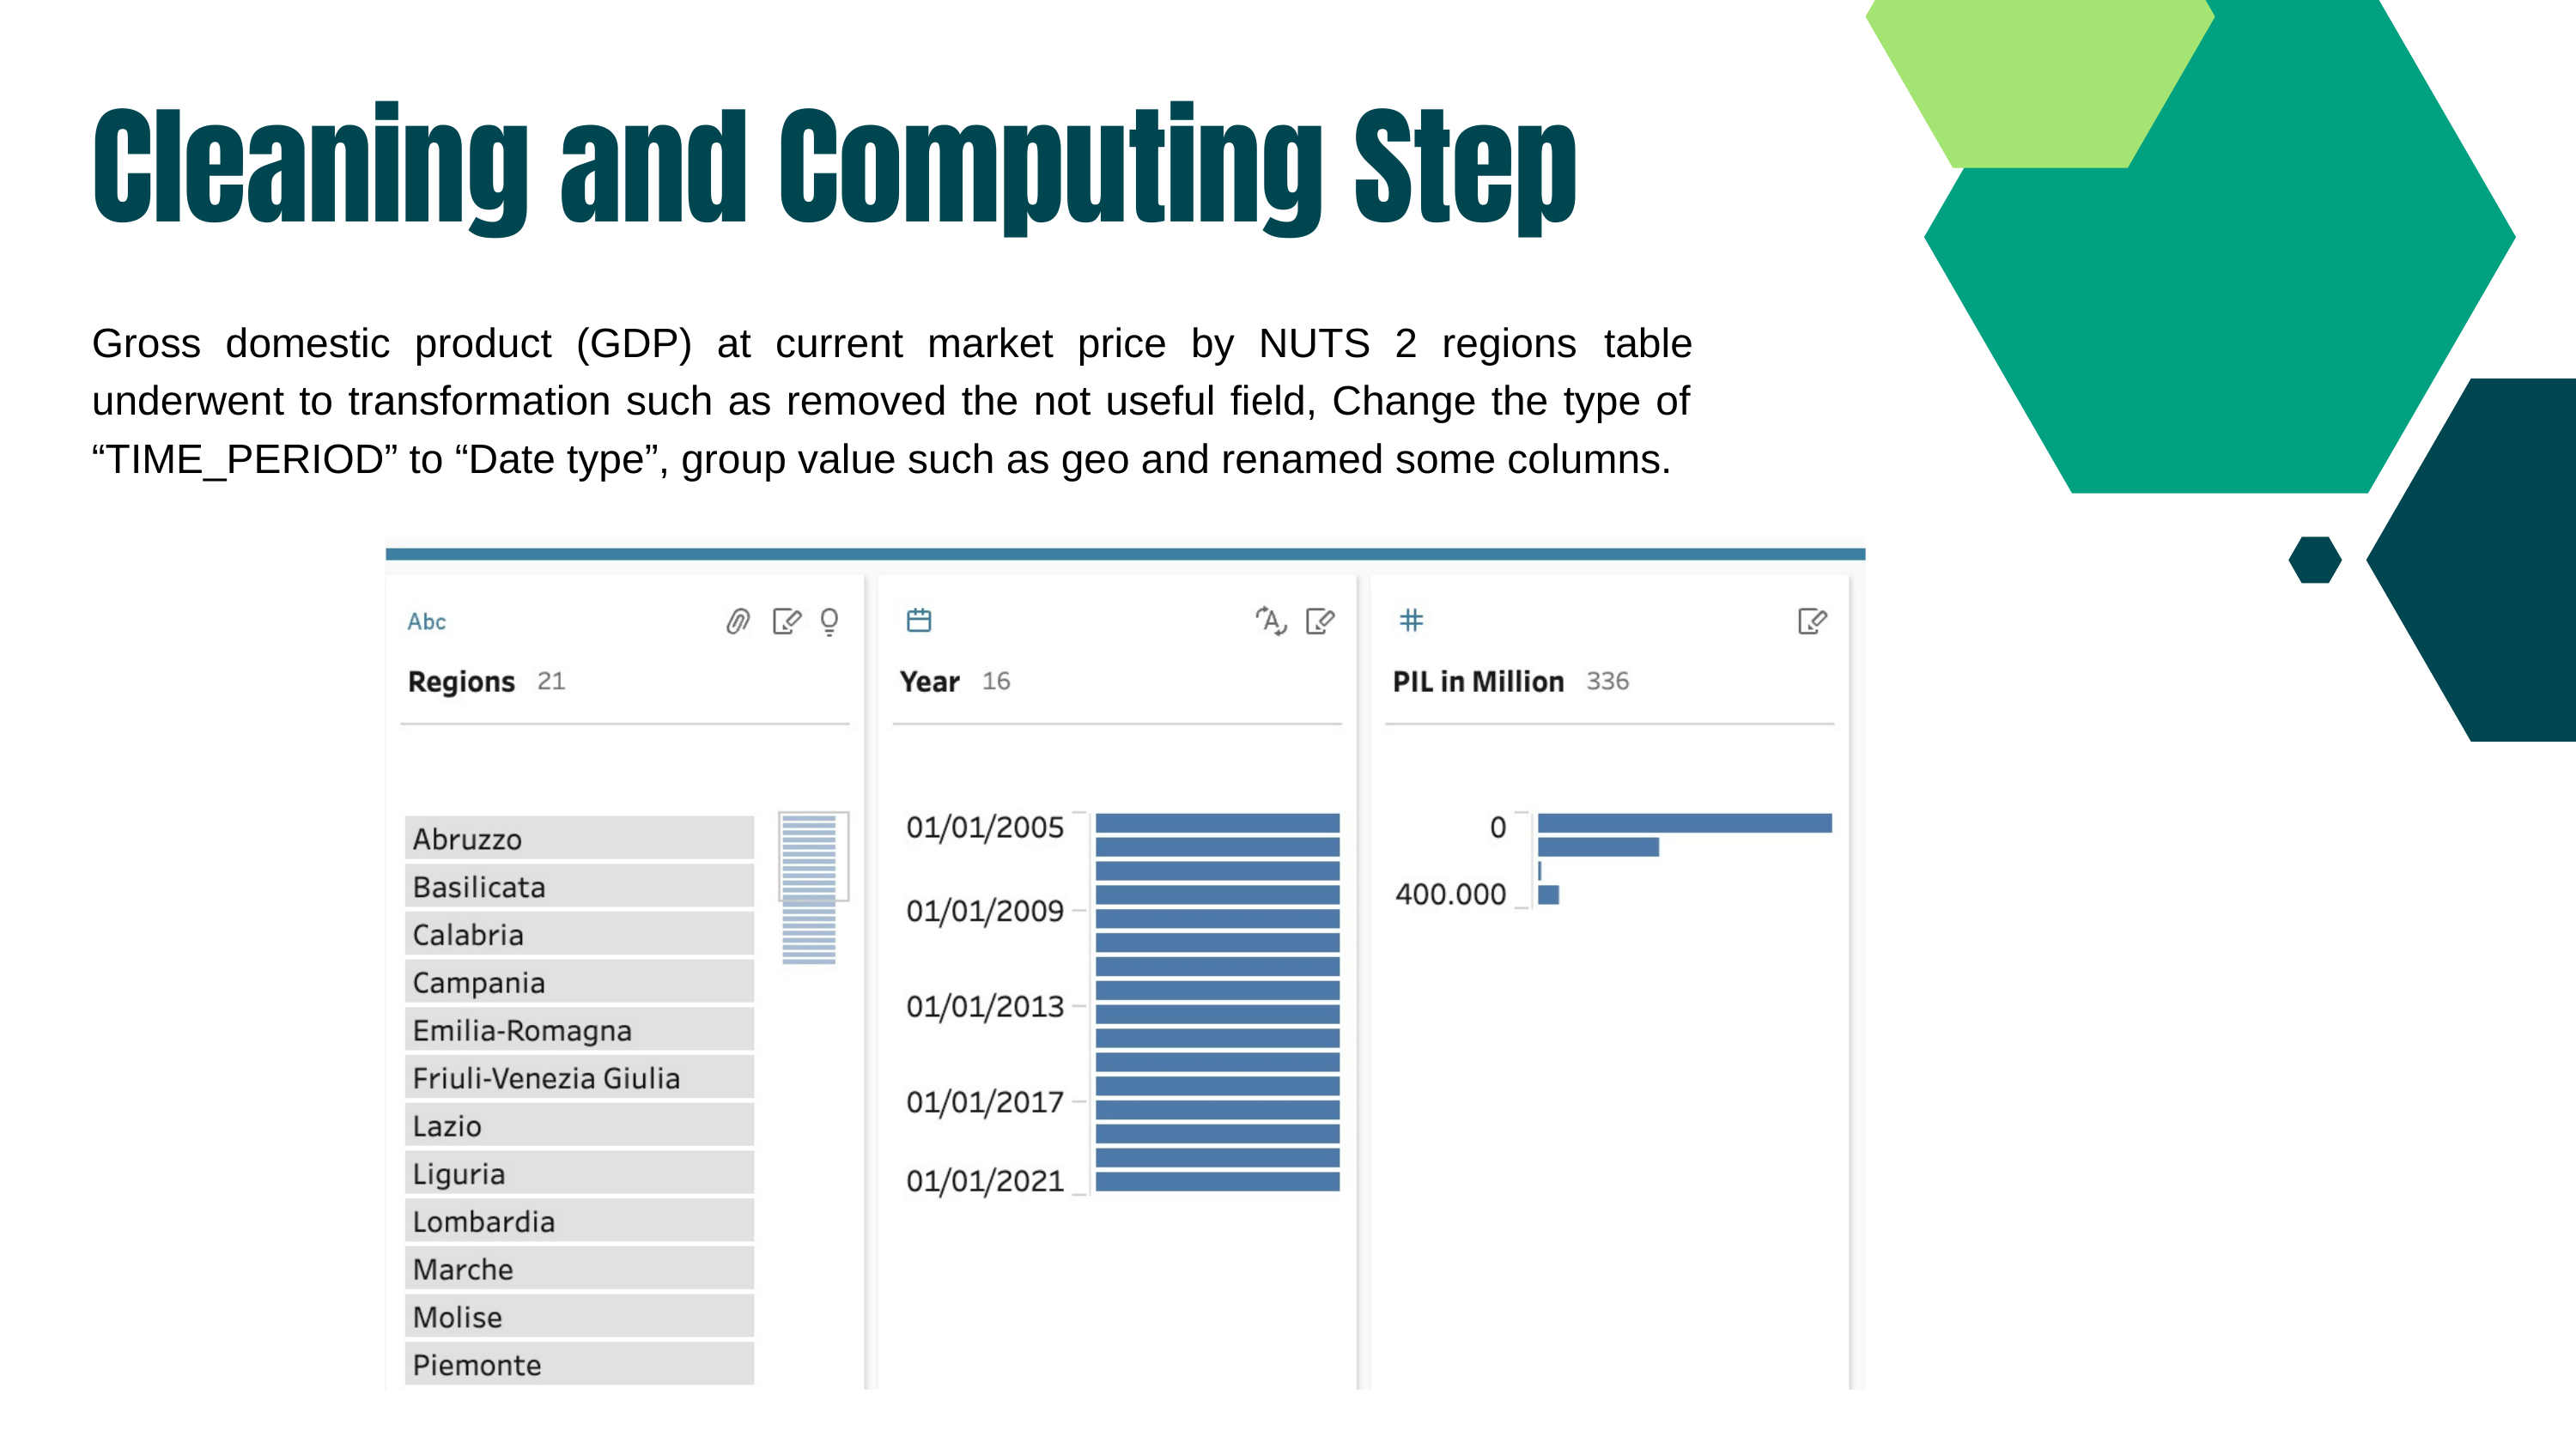

Cleaning and Computing Step
Gross domestic product (GDP) at current market price by NUTS 2 regions table underwent to transformation such as removed the not useful field, Change the type of “TIME_PERIOD” to “Date type”, group value such as geo and renamed some columns.